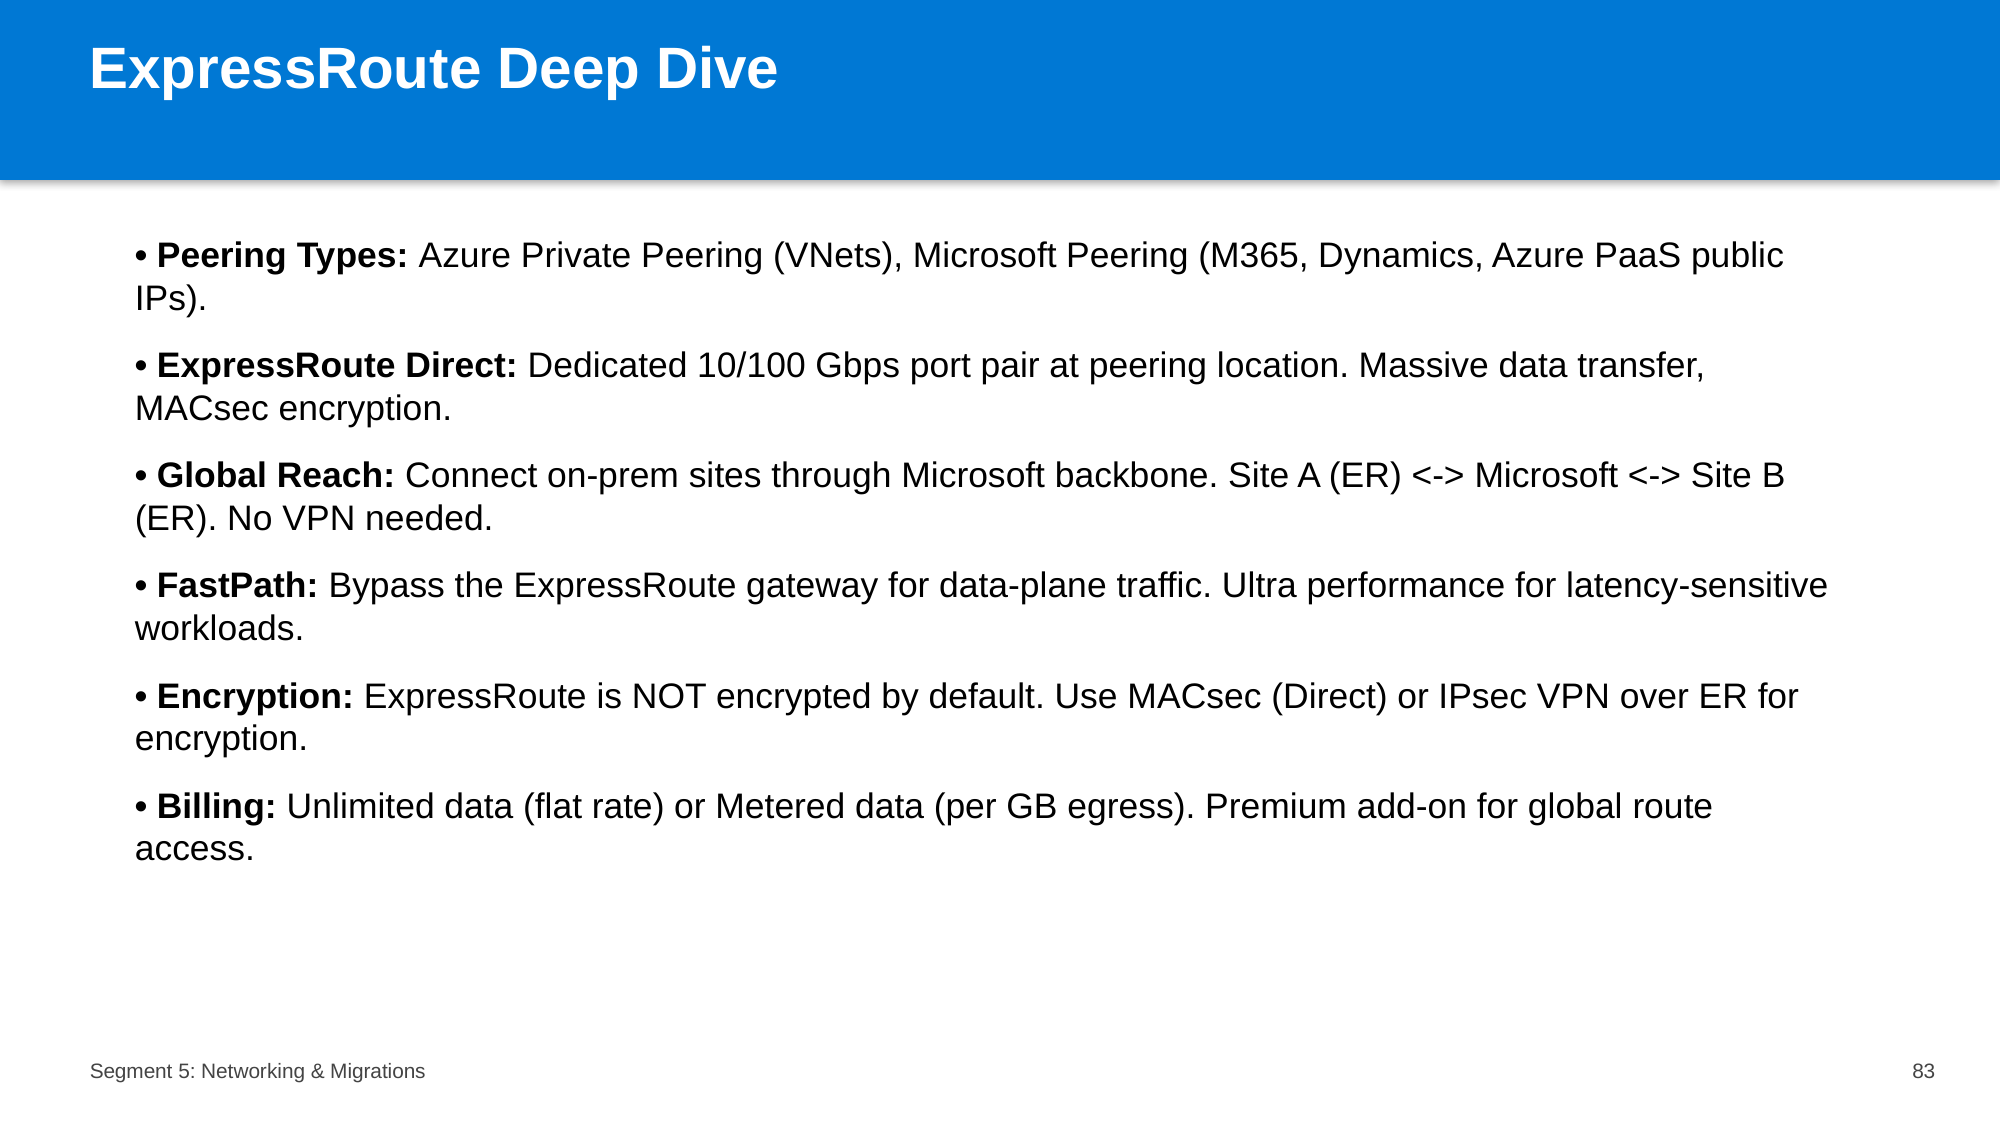

ExpressRoute Deep Dive
• Peering Types: Azure Private Peering (VNets), Microsoft Peering (M365, Dynamics, Azure PaaS public IPs).
• ExpressRoute Direct: Dedicated 10/100 Gbps port pair at peering location. Massive data transfer, MACsec encryption.
• Global Reach: Connect on-prem sites through Microsoft backbone. Site A (ER) <-> Microsoft <-> Site B (ER). No VPN needed.
• FastPath: Bypass the ExpressRoute gateway for data-plane traffic. Ultra performance for latency-sensitive workloads.
• Encryption: ExpressRoute is NOT encrypted by default. Use MACsec (Direct) or IPsec VPN over ER for encryption.
• Billing: Unlimited data (flat rate) or Metered data (per GB egress). Premium add-on for global route access.
Segment 5: Networking & Migrations
83